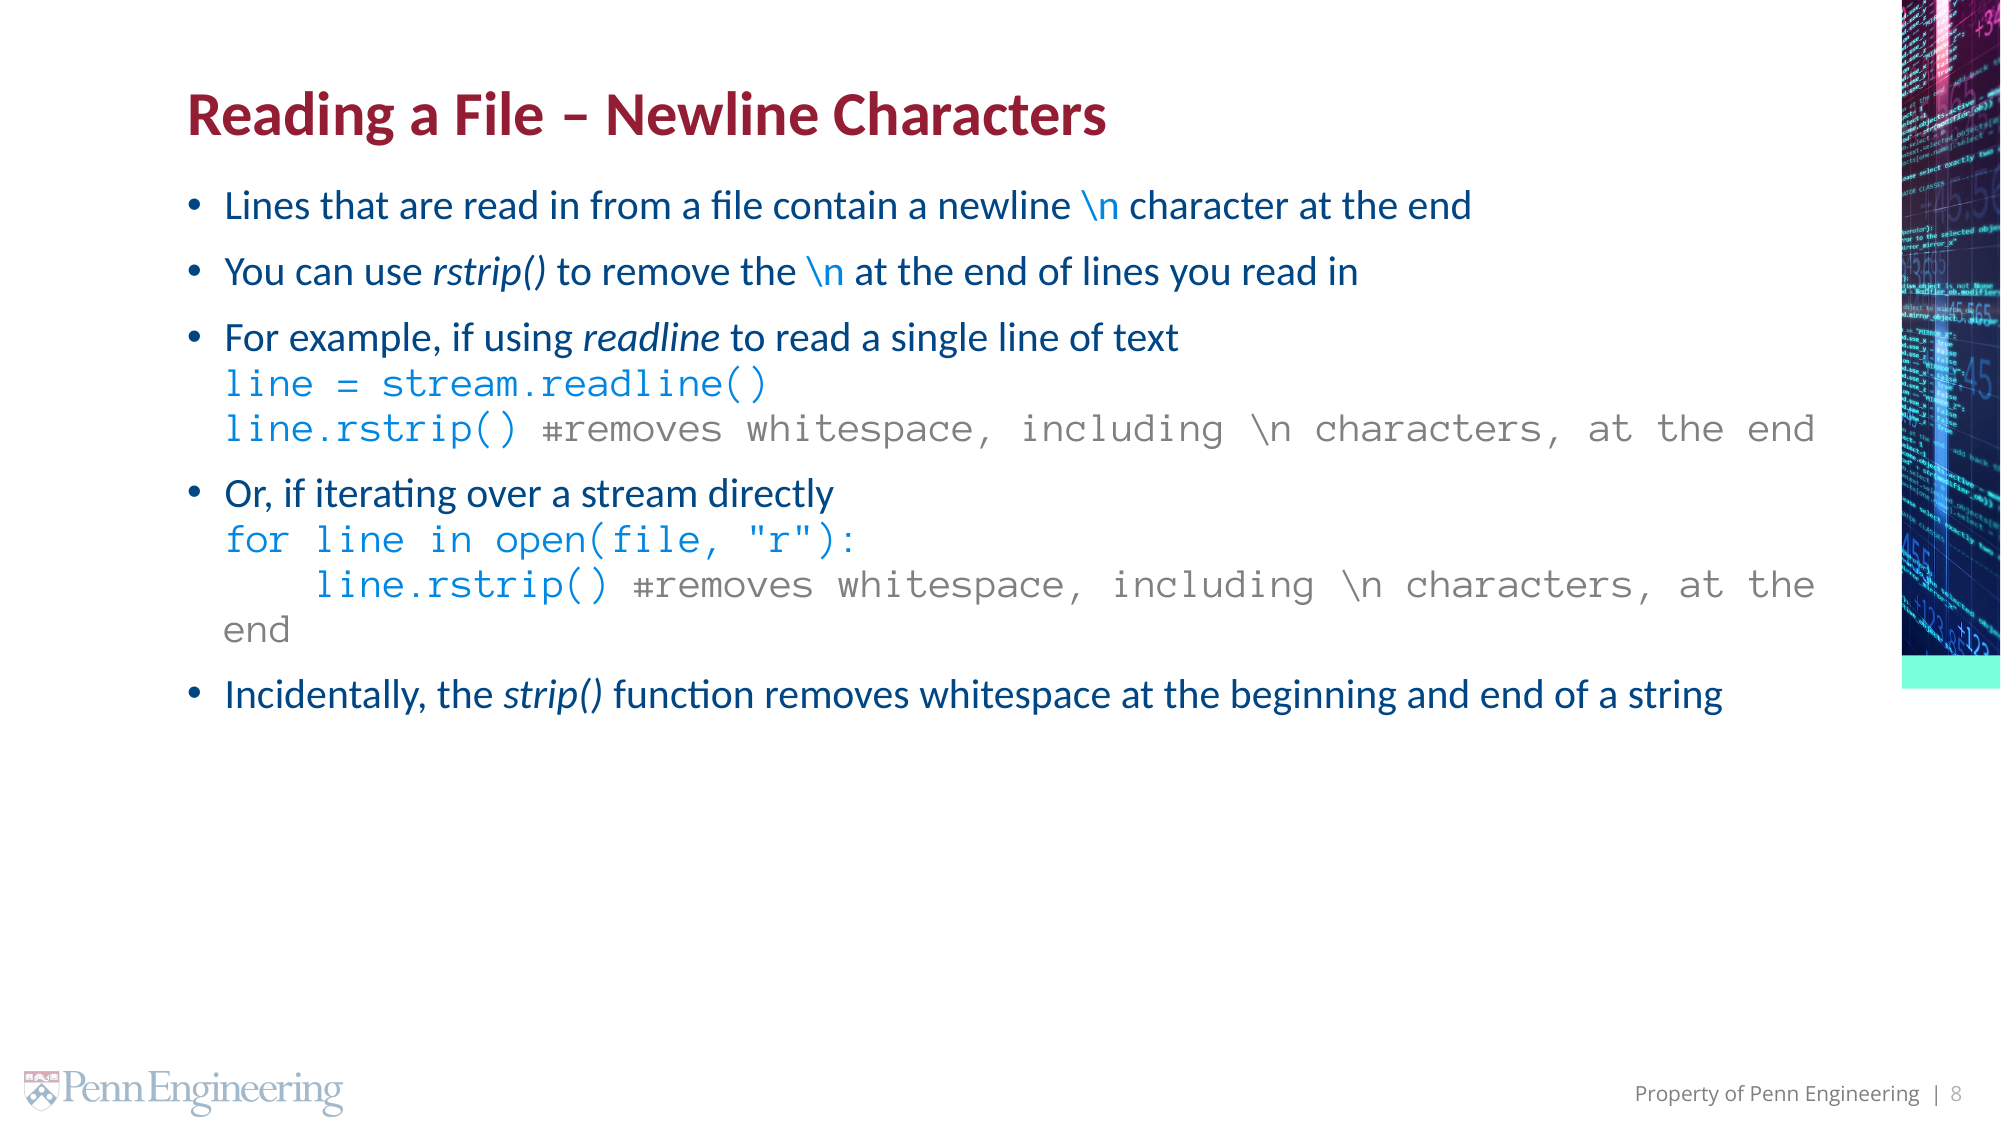

# Reading a File – Newline Characters
Lines that are read in from a file contain a newline \n character at the end
You can use rstrip() to remove the \n at the end of lines you read in
For example, if using readline to read a single line of text
line = stream.readline()
line.rstrip() #removes whitespace, including \n characters, at the end
Or, if iterating over a stream directly
for line in open(file, "r"):
    line.rstrip() #removes whitespace, including \n characters, at the end
Incidentally, the strip() function removes whitespace at the beginning and end of a string

8